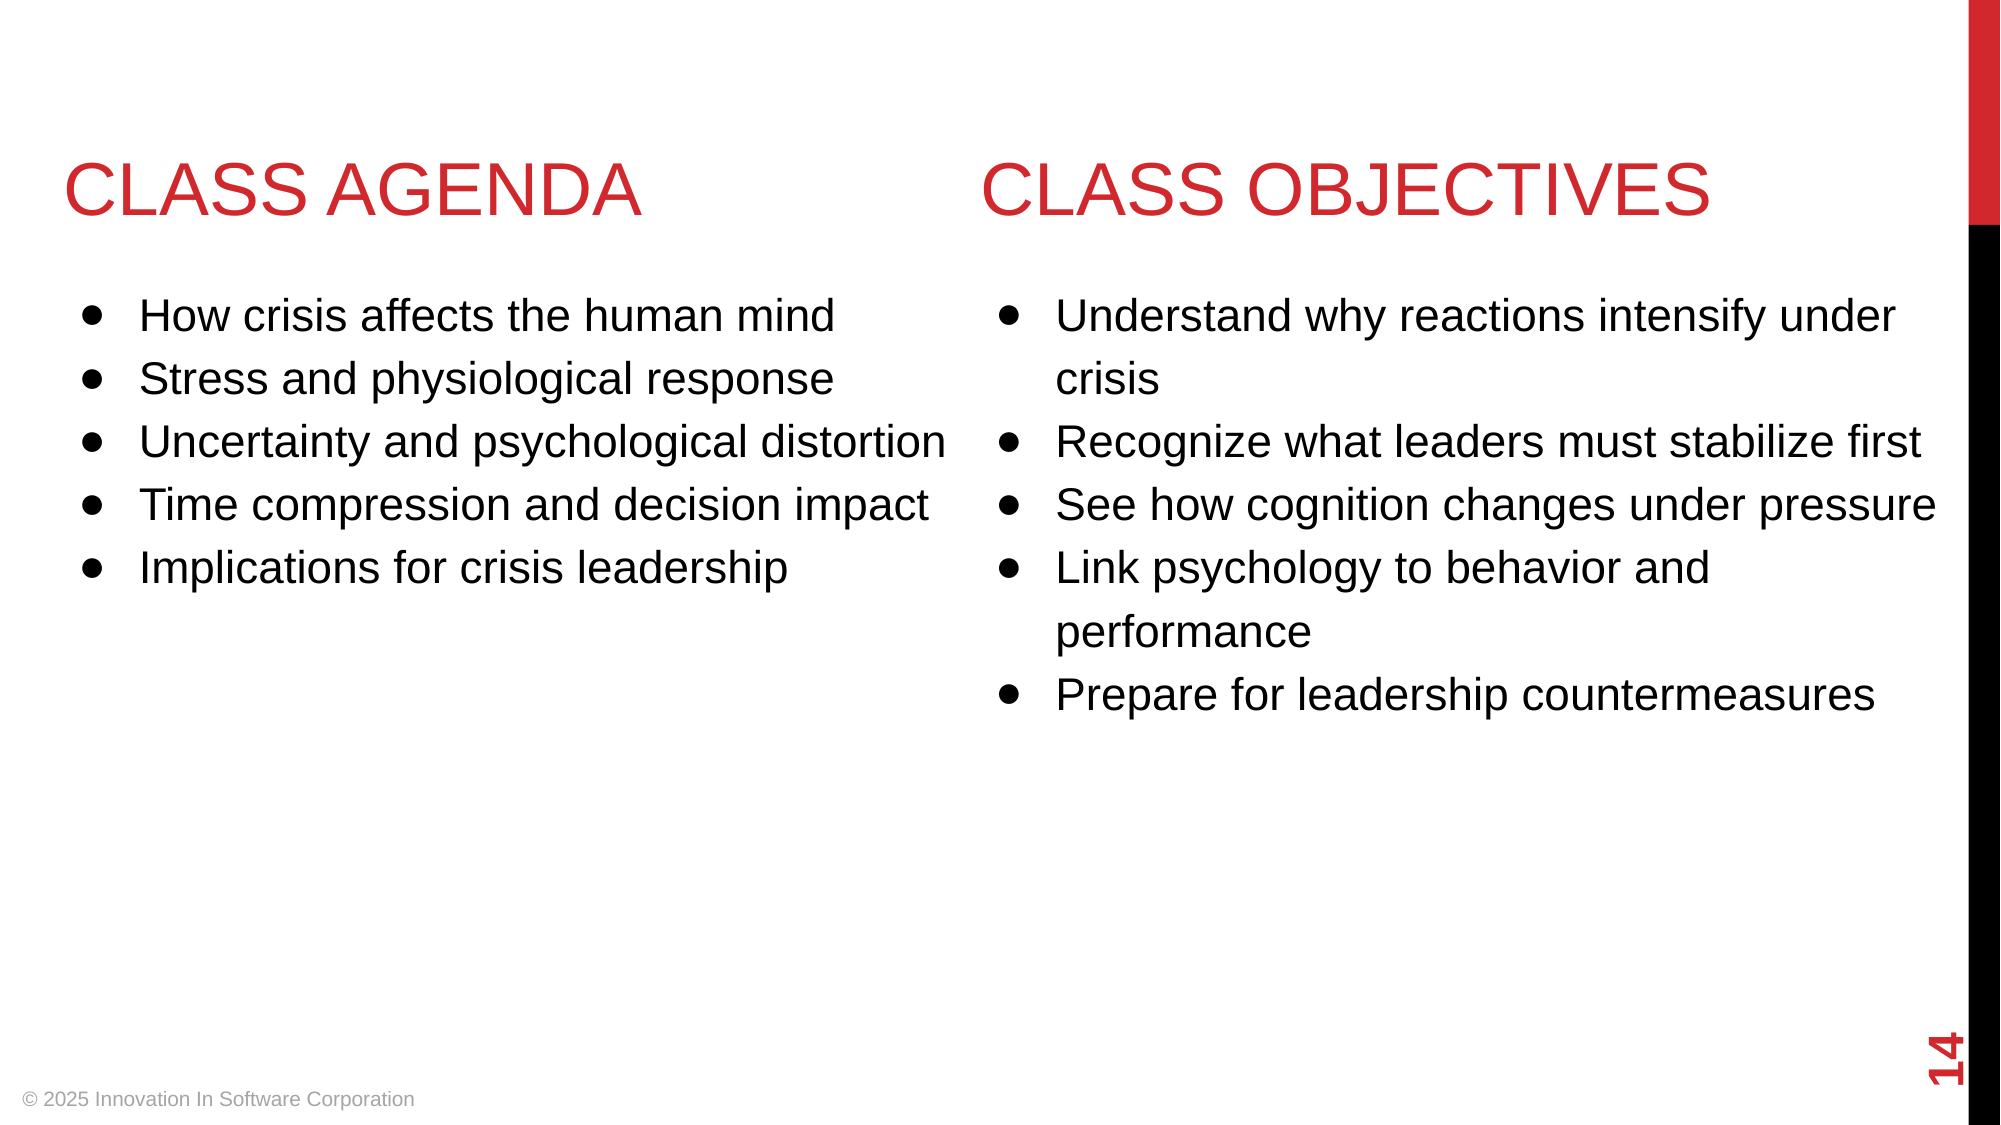

# CLASS AGENDA
CLASS OBJECTIVES
How crisis affects the human mind
Stress and physiological response
Uncertainty and psychological distortion
Time compression and decision impact
Implications for crisis leadership
Understand why reactions intensify under crisis
Recognize what leaders must stabilize first
See how cognition changes under pressure
Link psychology to behavior and performance
Prepare for leadership countermeasures
14
© 2025 Innovation In Software Corporation